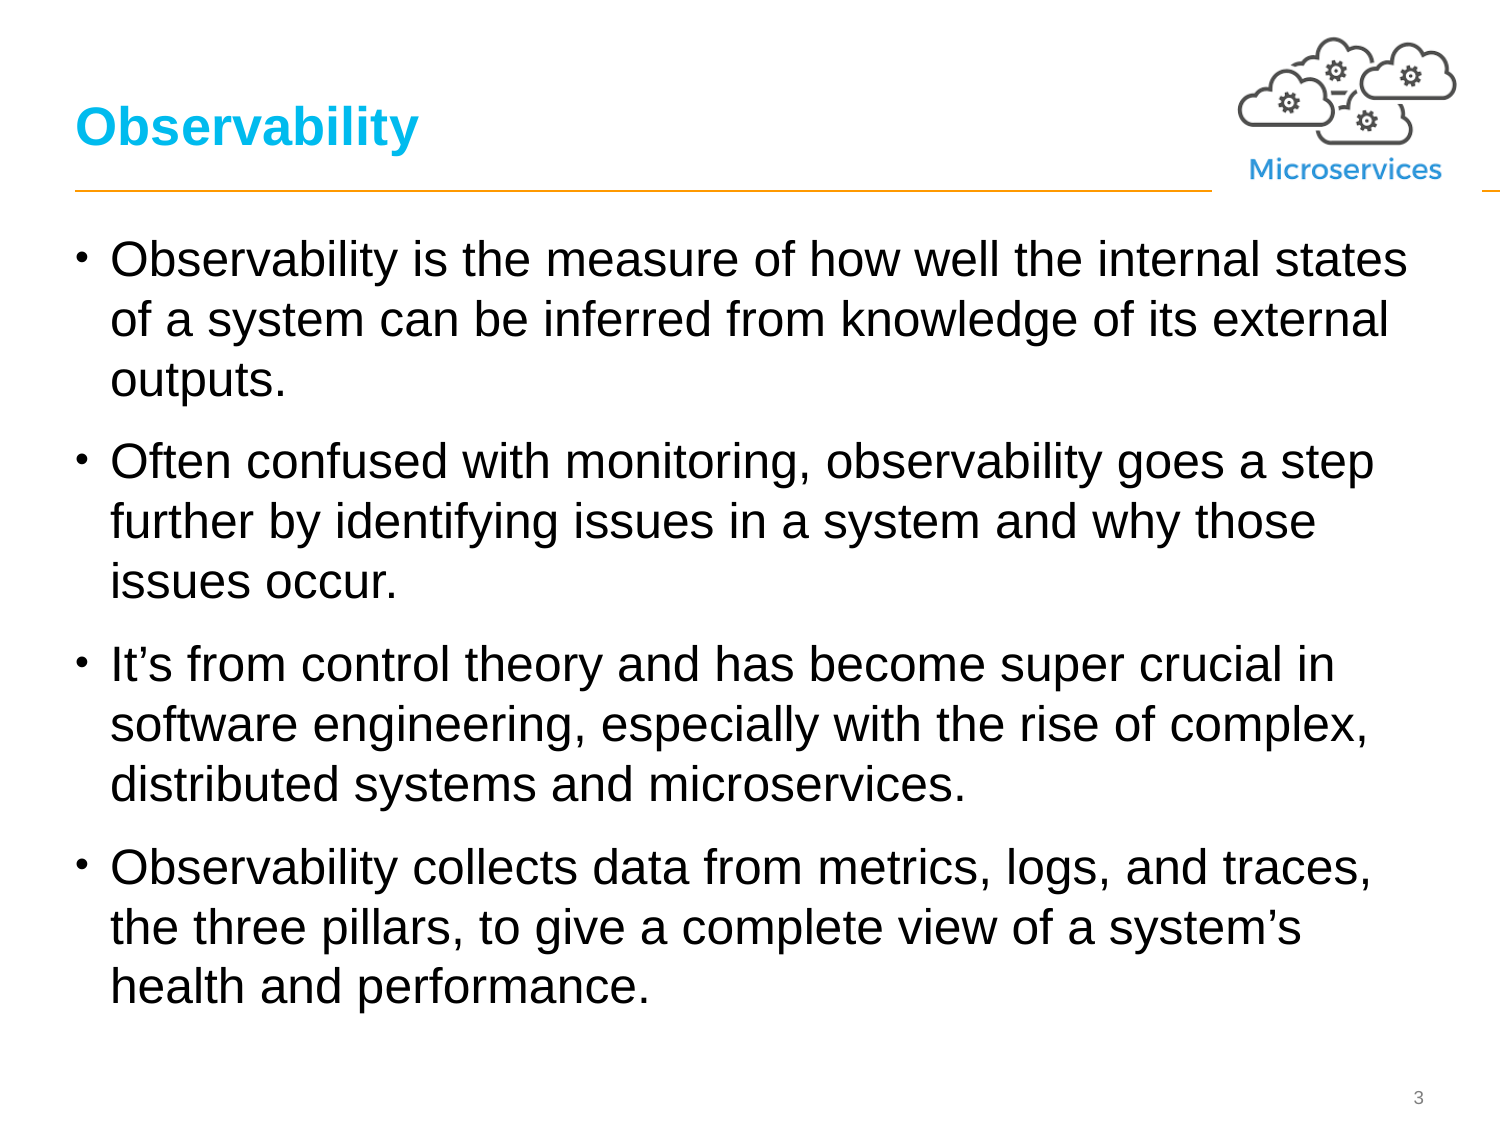

# Observability
Observability is the measure of how well the internal states of a system can be inferred from knowledge of its external outputs.
Often confused with monitoring, observability goes a step further by identifying issues in a system and why those issues occur.
It’s from control theory and has become super crucial in software engineering, especially with the rise of complex, distributed systems and microservices.
Observability collects data from metrics, logs, and traces, the three pillars, to give a complete view of a system’s health and performance.